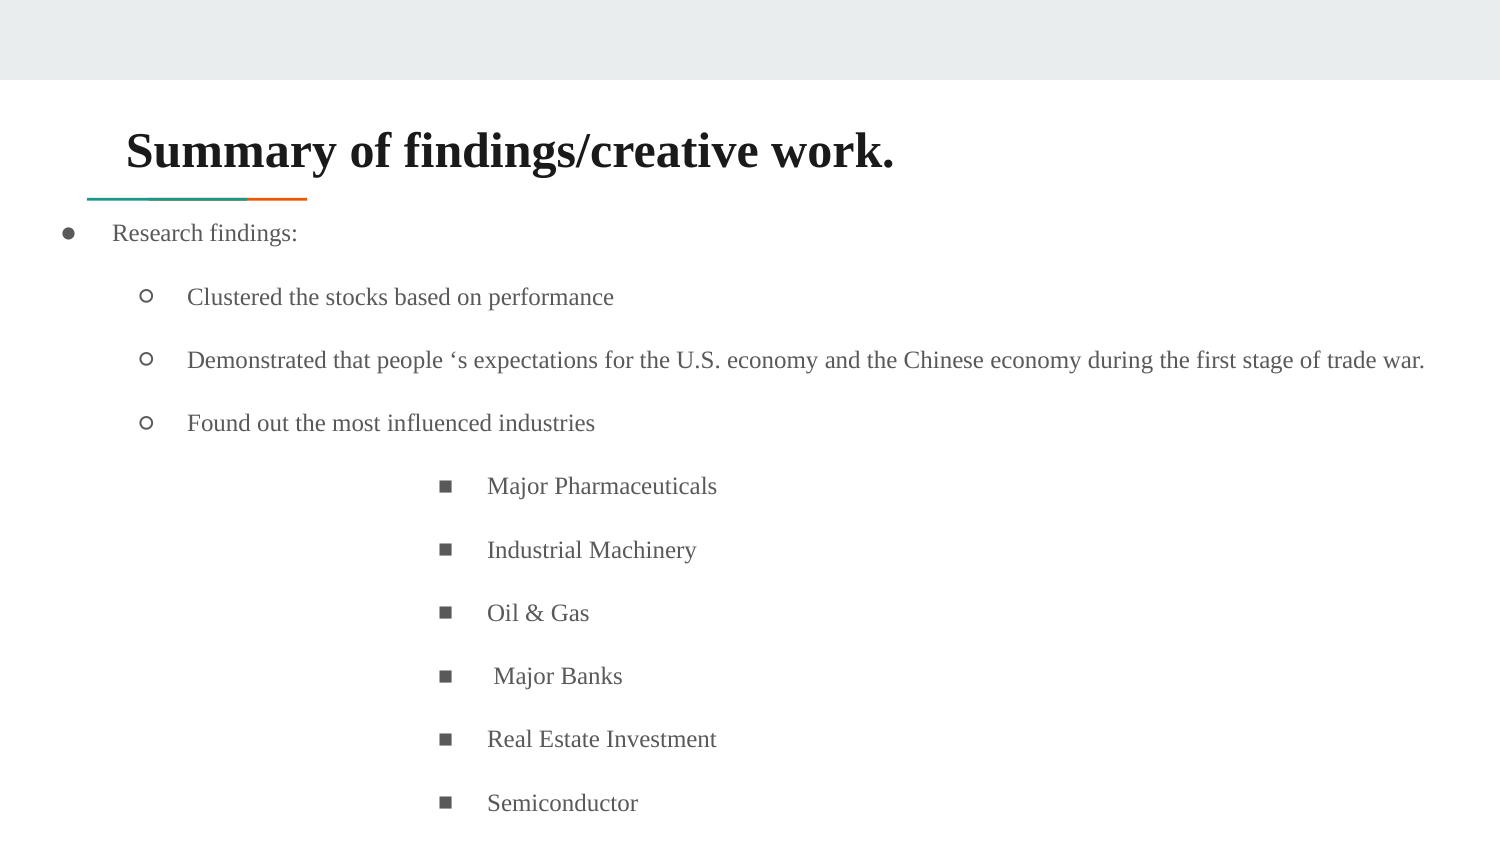

# Summary of findings/creative work.
Research findings:
Clustered the stocks based on performance
Demonstrated that people ‘s expectations for the U.S. economy and the Chinese economy during the first stage of trade war.
Found out the most influenced industries
Major Pharmaceuticals
Industrial Machinery
Oil & Gas
 Major Banks
Real Estate Investment
Semiconductor